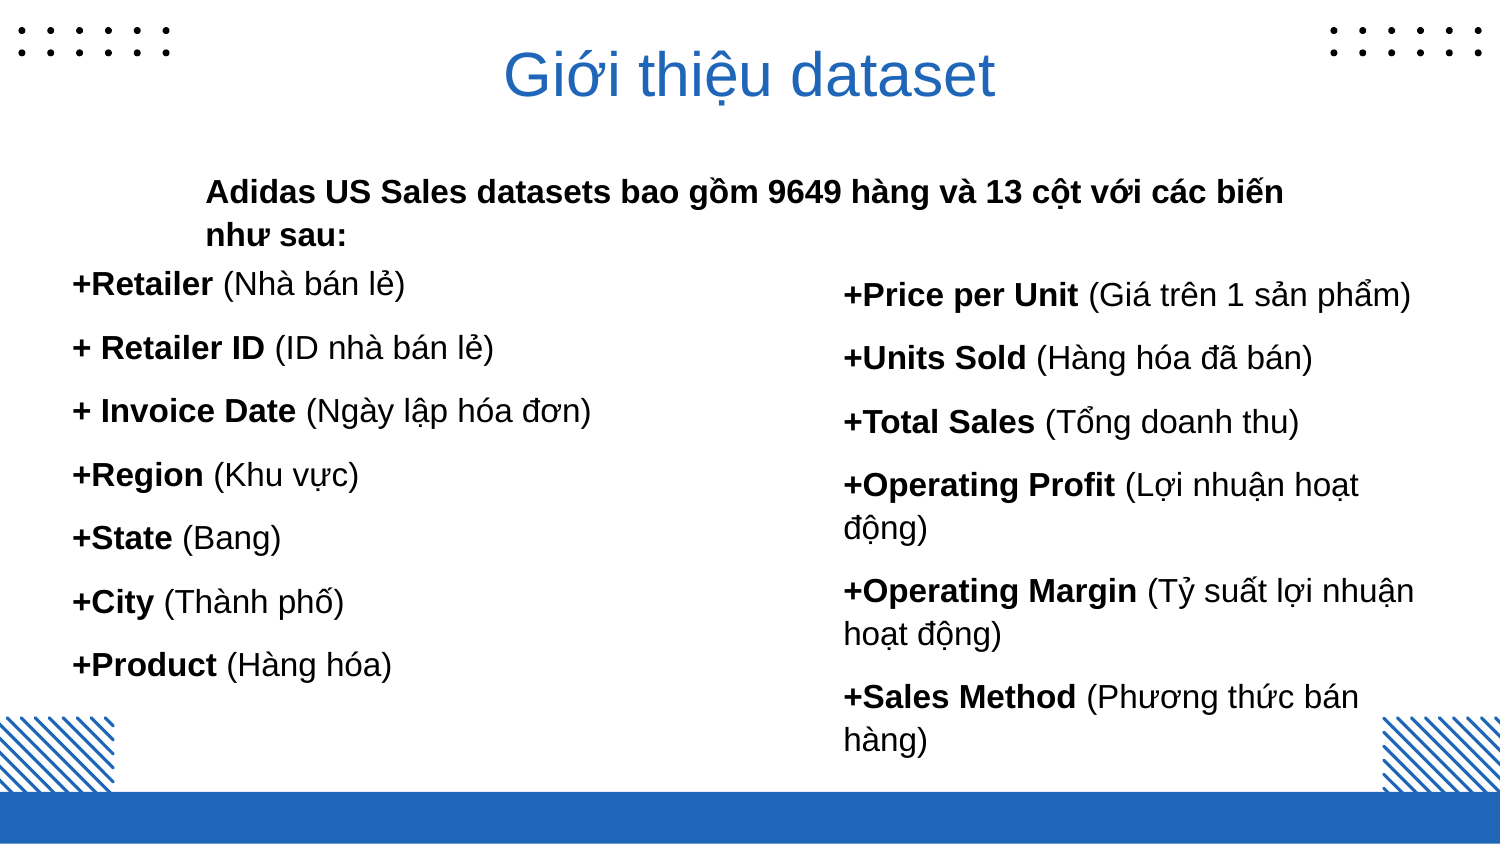

# Giới thiệu dataset
Adidas US Sales datasets bao gồm 9649 hàng và 13 cột với các biến như sau:
+Retailer (Nhà bán lẻ)
+ Retailer ID (ID nhà bán lẻ)
+ Invoice Date (Ngày lập hóa đơn)
+Region (Khu vực)
+State (Bang)
+City (Thành phố)
+Product (Hàng hóa)
+Price per Unit (Giá trên 1 sản phẩm)
+Units Sold (Hàng hóa đã bán)
+Total Sales (Tổng doanh thu)
+Operating Profit (Lợi nhuận hoạt động)
+Operating Margin (Tỷ suất lợi nhuận hoạt động)
+Sales Method (Phương thức bán hàng)